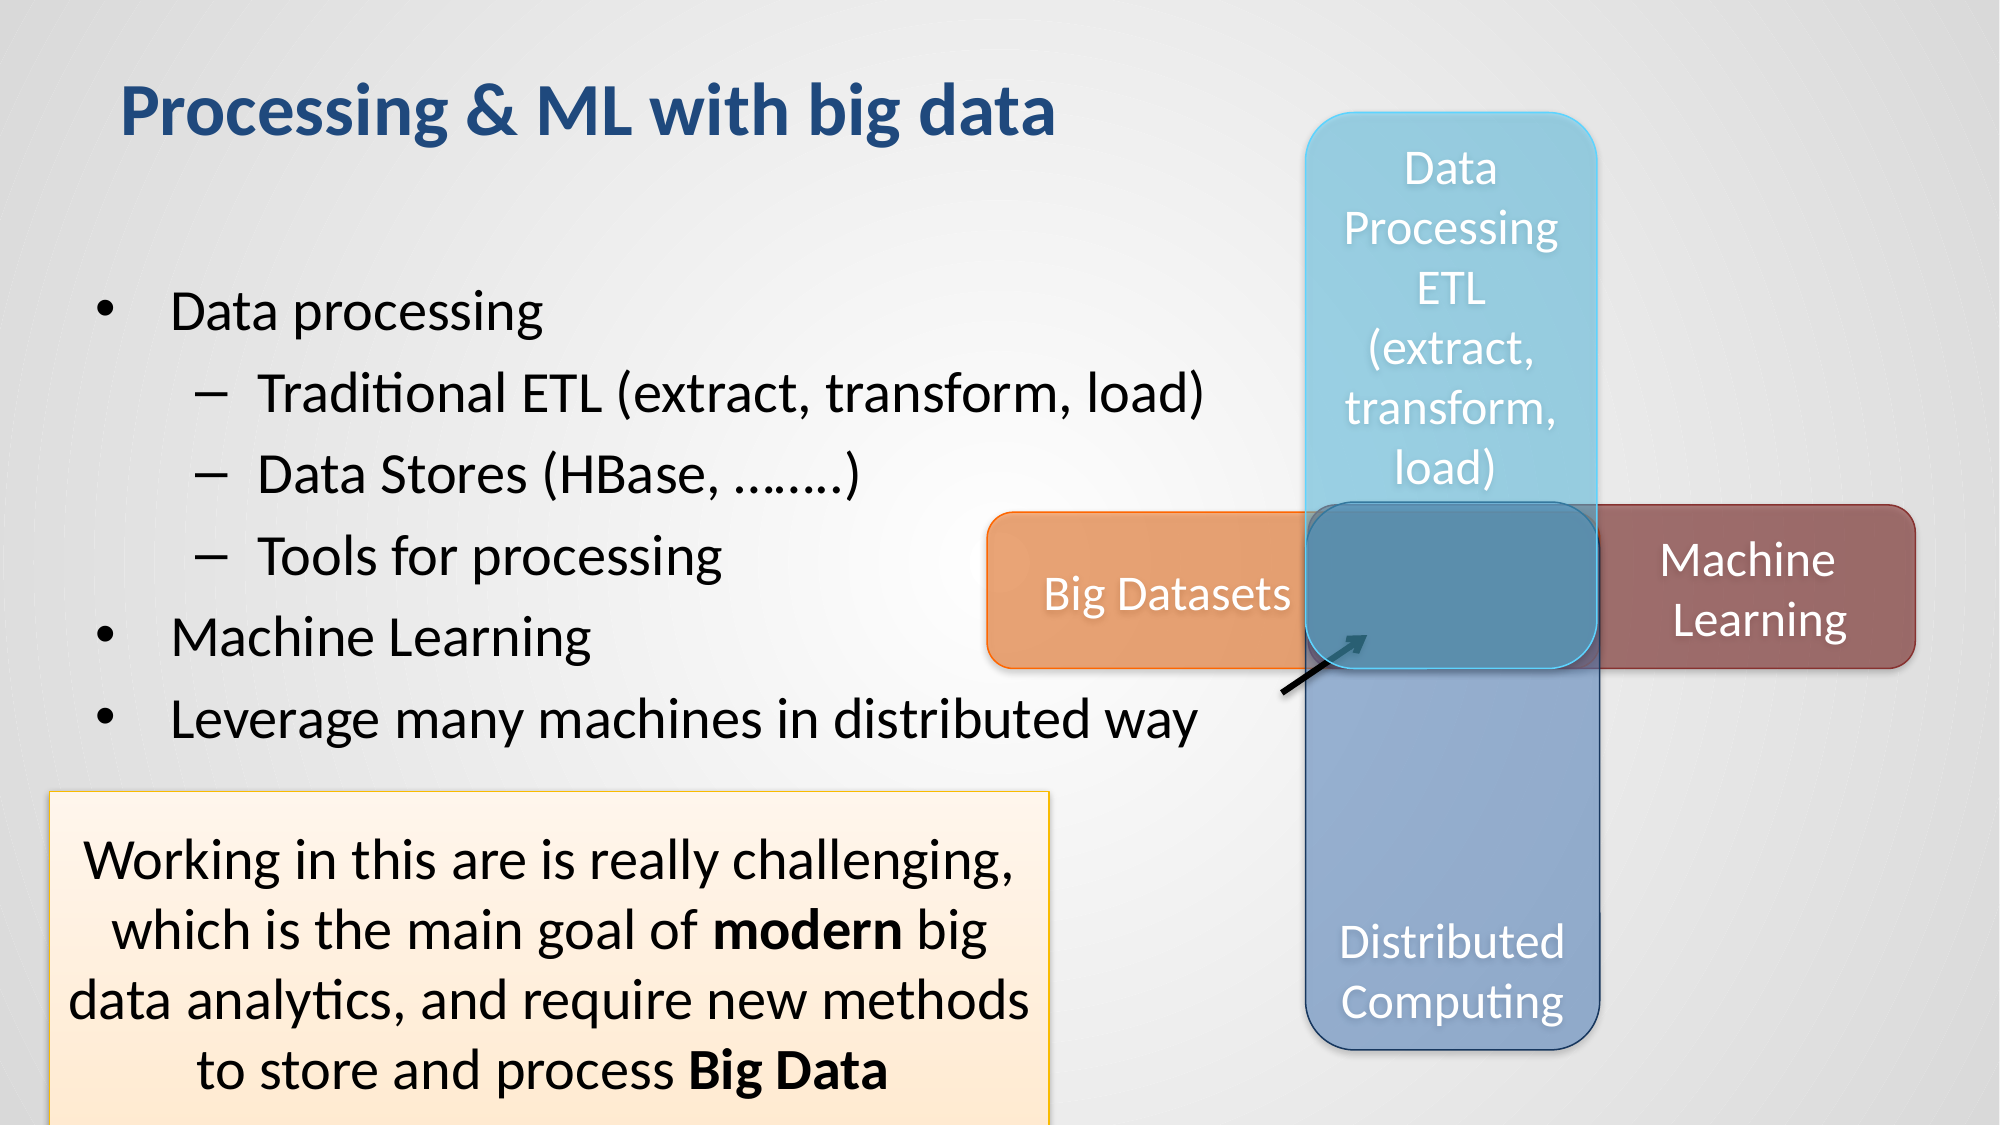

# Processing & ML with big data
Data Processing ETL (extract, transform, load)
Data processing
Traditional ETL (extract, transform, load)
Data Stores (HBase, ……..)
Tools for processing
Machine Learning
Leverage many machines in distributed way
Distributed Computing
    Machine
Learning
   Big Datasets
Working in this are is really challenging, which is the main goal of modern big data analytics, and require new methods to store and process Big Data